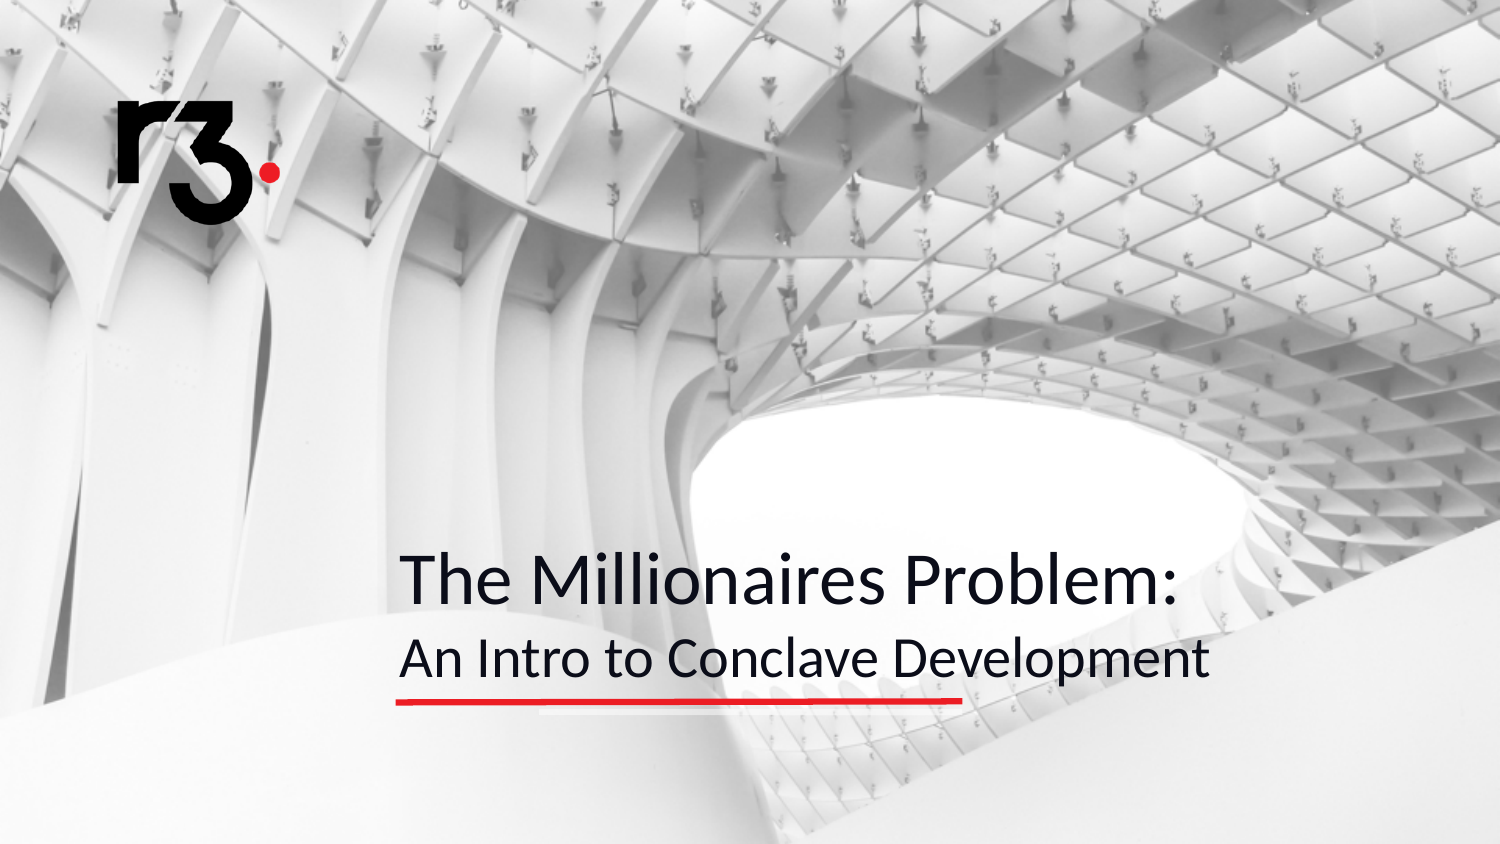

# The Millionaires Problem: An Intro to Conclave Development